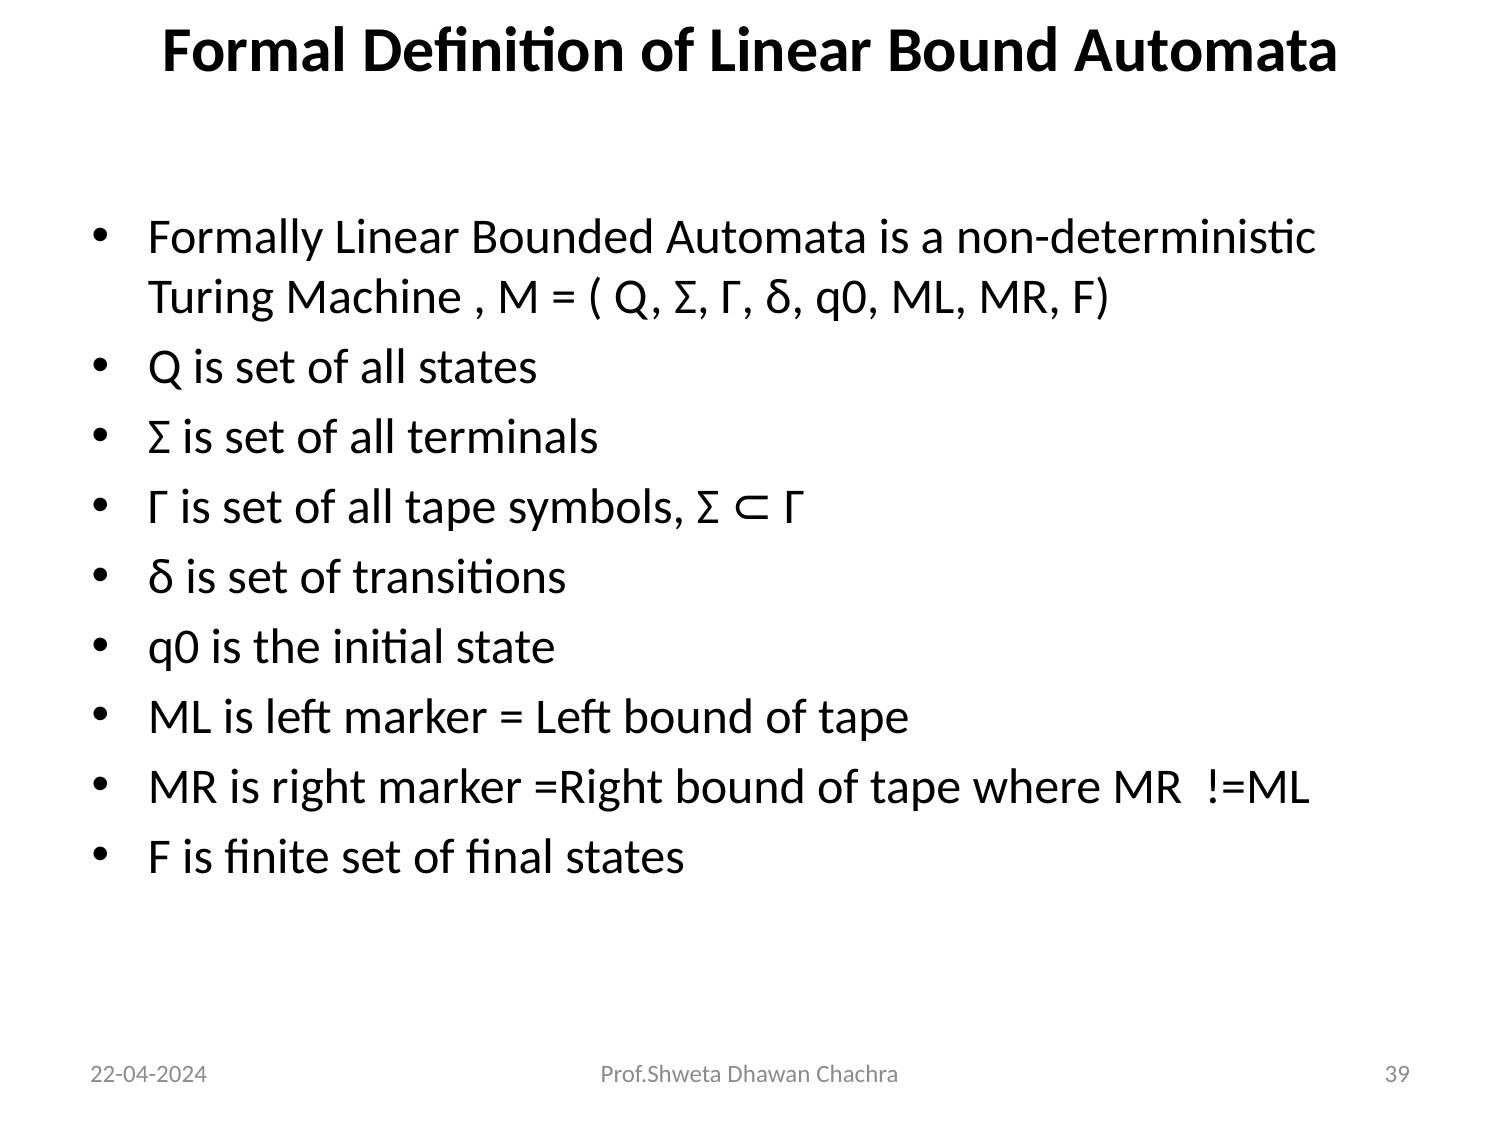

# Formal Definition of Linear Bound Automata
Formally Linear Bounded Automata is a non-deterministic Turing Machine , M = ( Q, Σ, Γ, δ, q0, ML, MR, F)
Q is set of all states
Σ is set of all terminals
Γ is set of all tape symbols, Σ ⊂ Γ
δ is set of transitions
q0 is the initial state
ML is left marker = Left bound of tape
MR is right marker =Right bound of tape where MR  !=ML
F is finite set of final states
22-04-2024
Prof.Shweta Dhawan Chachra
39